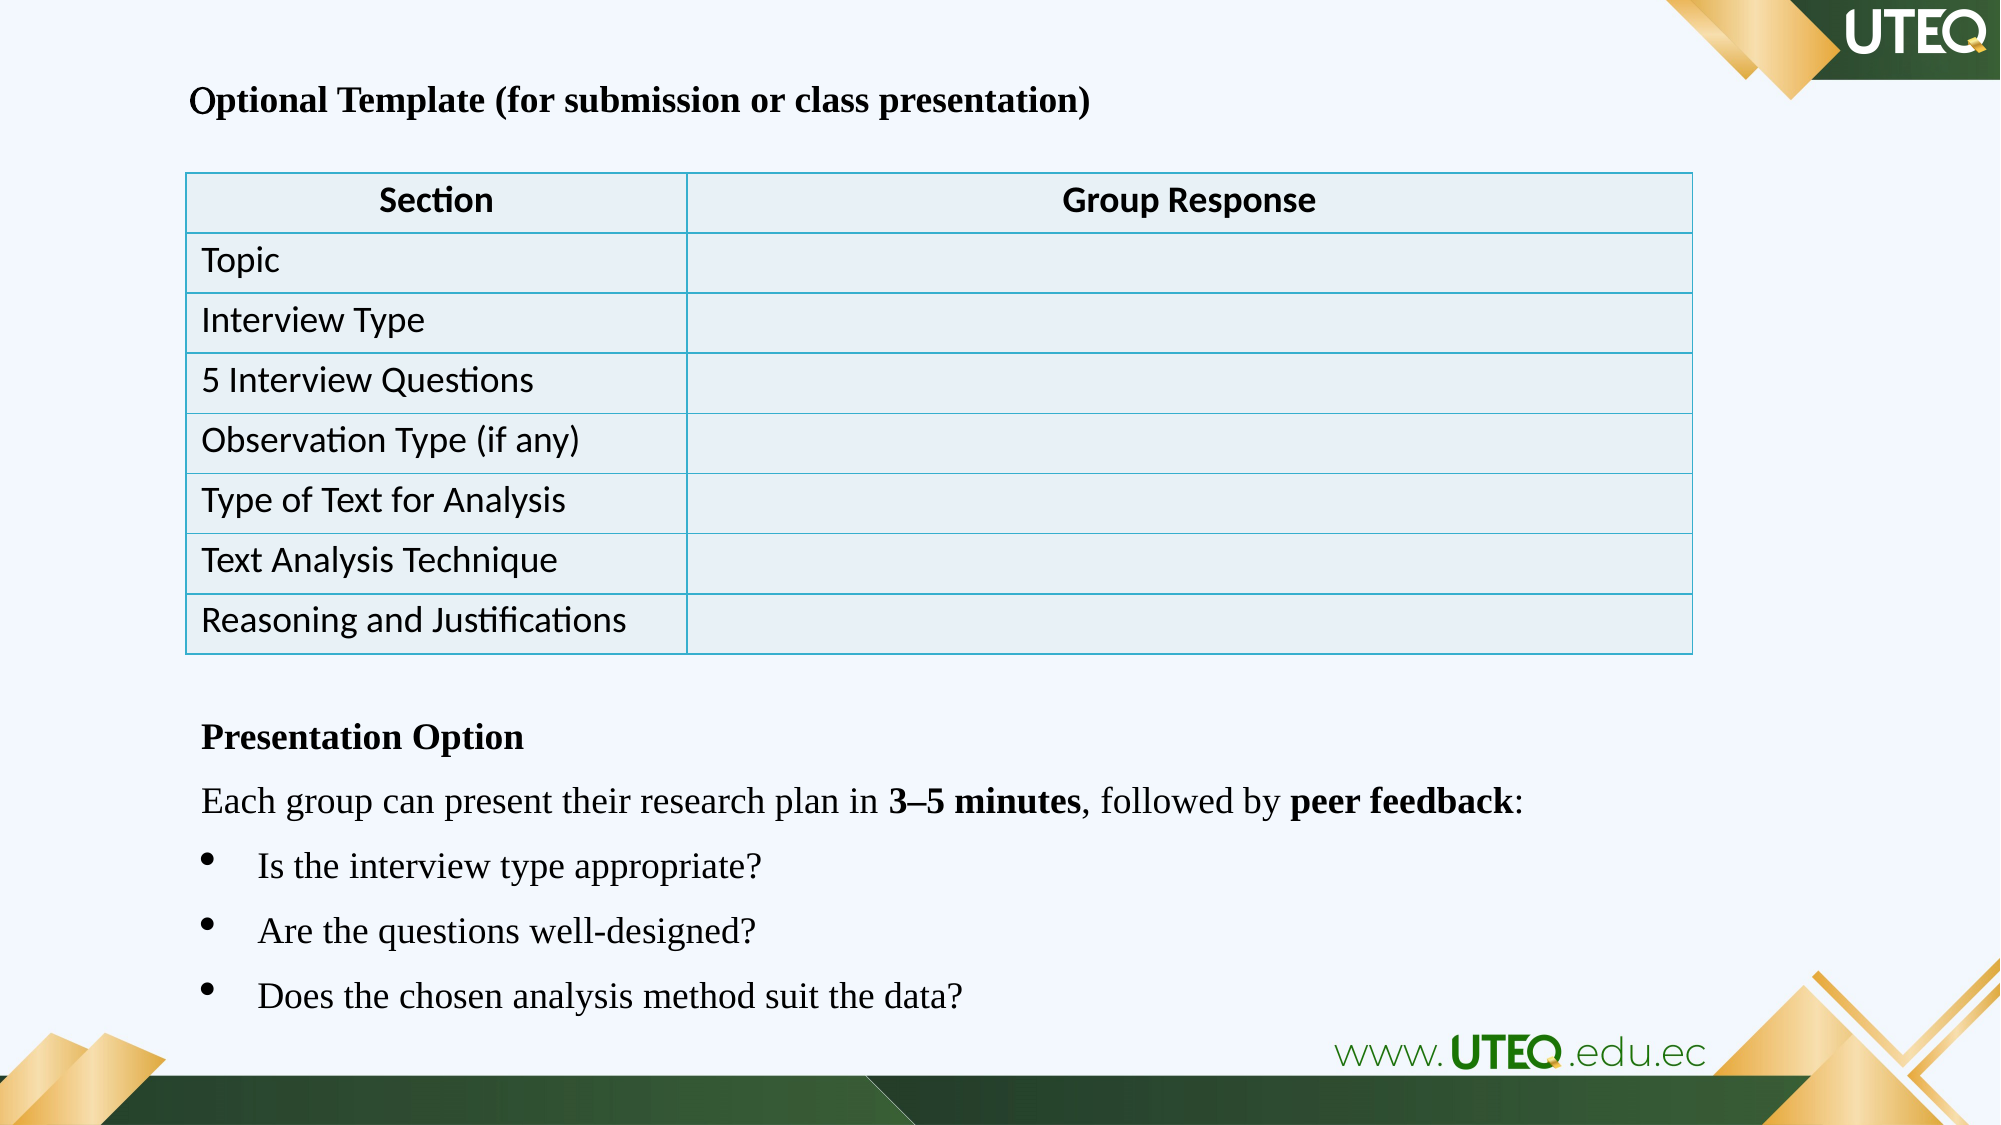

Optional Template (for submission or class presentation)
| Section | Group Response |
| --- | --- |
| Topic |  |
| Interview Type |  |
| 5 Interview Questions |  |
| Observation Type (if any) |  |
| Type of Text for Analysis |  |
| Text Analysis Technique |  |
| Reasoning and Justifications |  |
Presentation Option
Each group can present their research plan in 3–5 minutes, followed by peer feedback:
Is the interview type appropriate?
Are the questions well-designed?
Does the chosen analysis method suit the data?